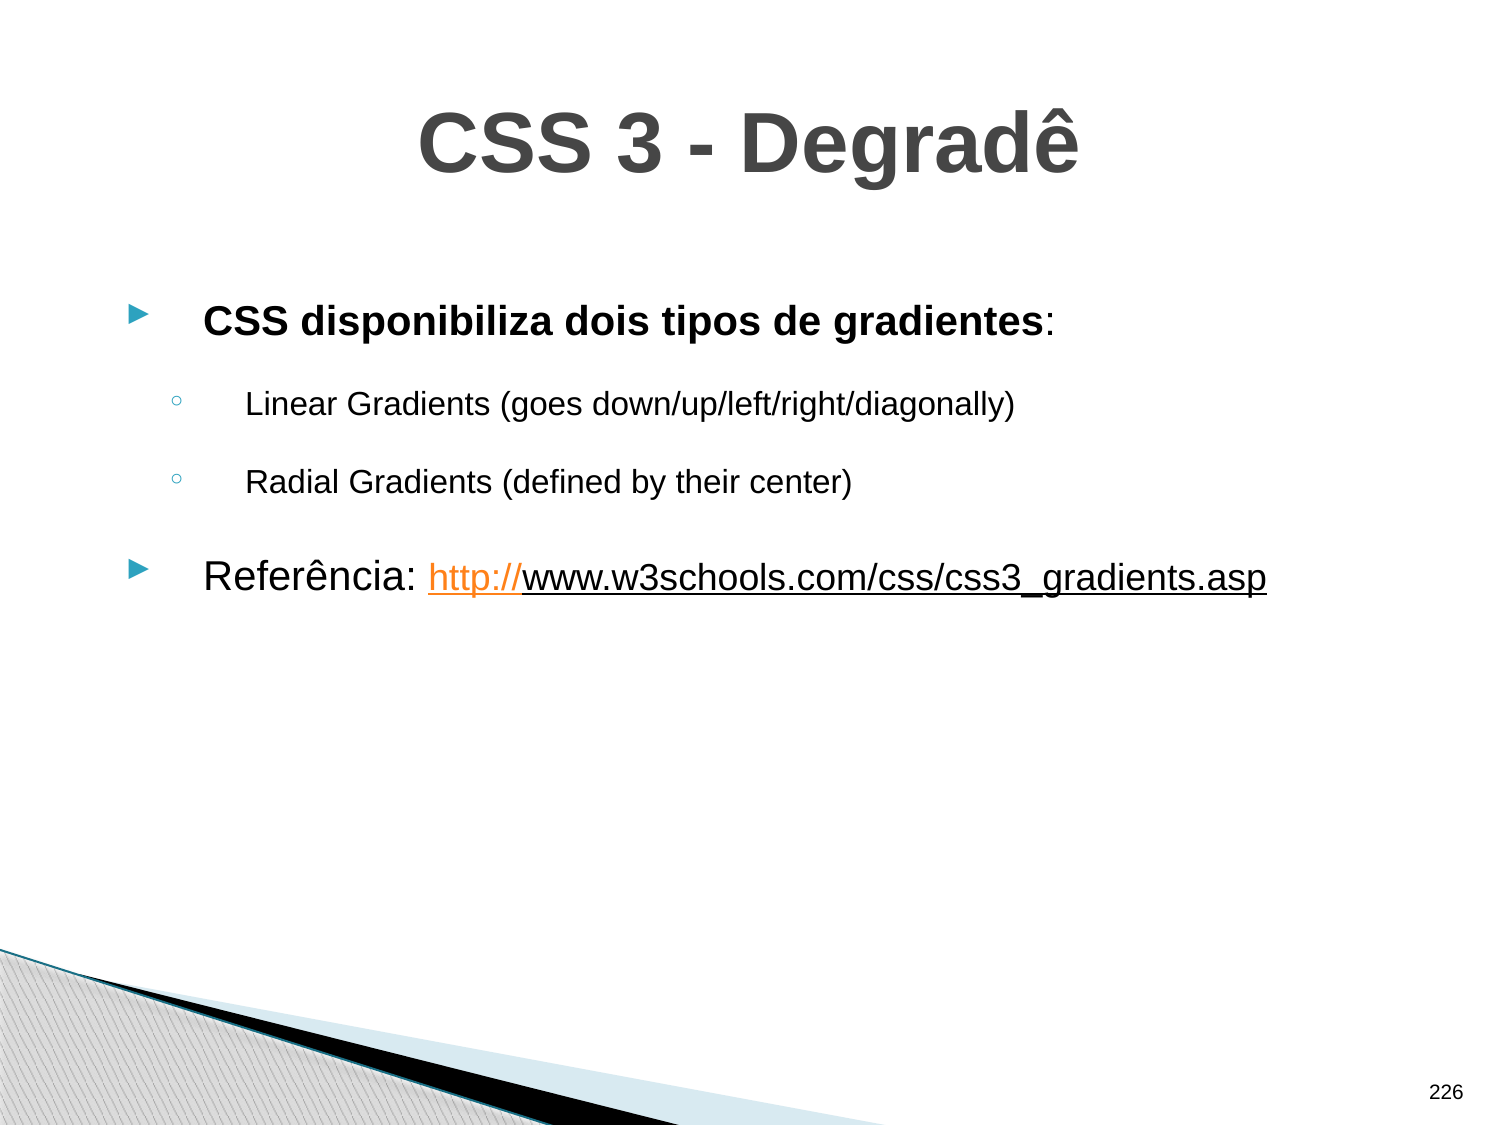

# CSS 3 - Degradê
CSS disponibiliza dois tipos de gradientes:
Linear Gradients (goes down/up/left/right/diagonally)
Radial Gradients (defined by their center)
Referência: http://www.w3schools.com/css/css3_gradients.asp

226